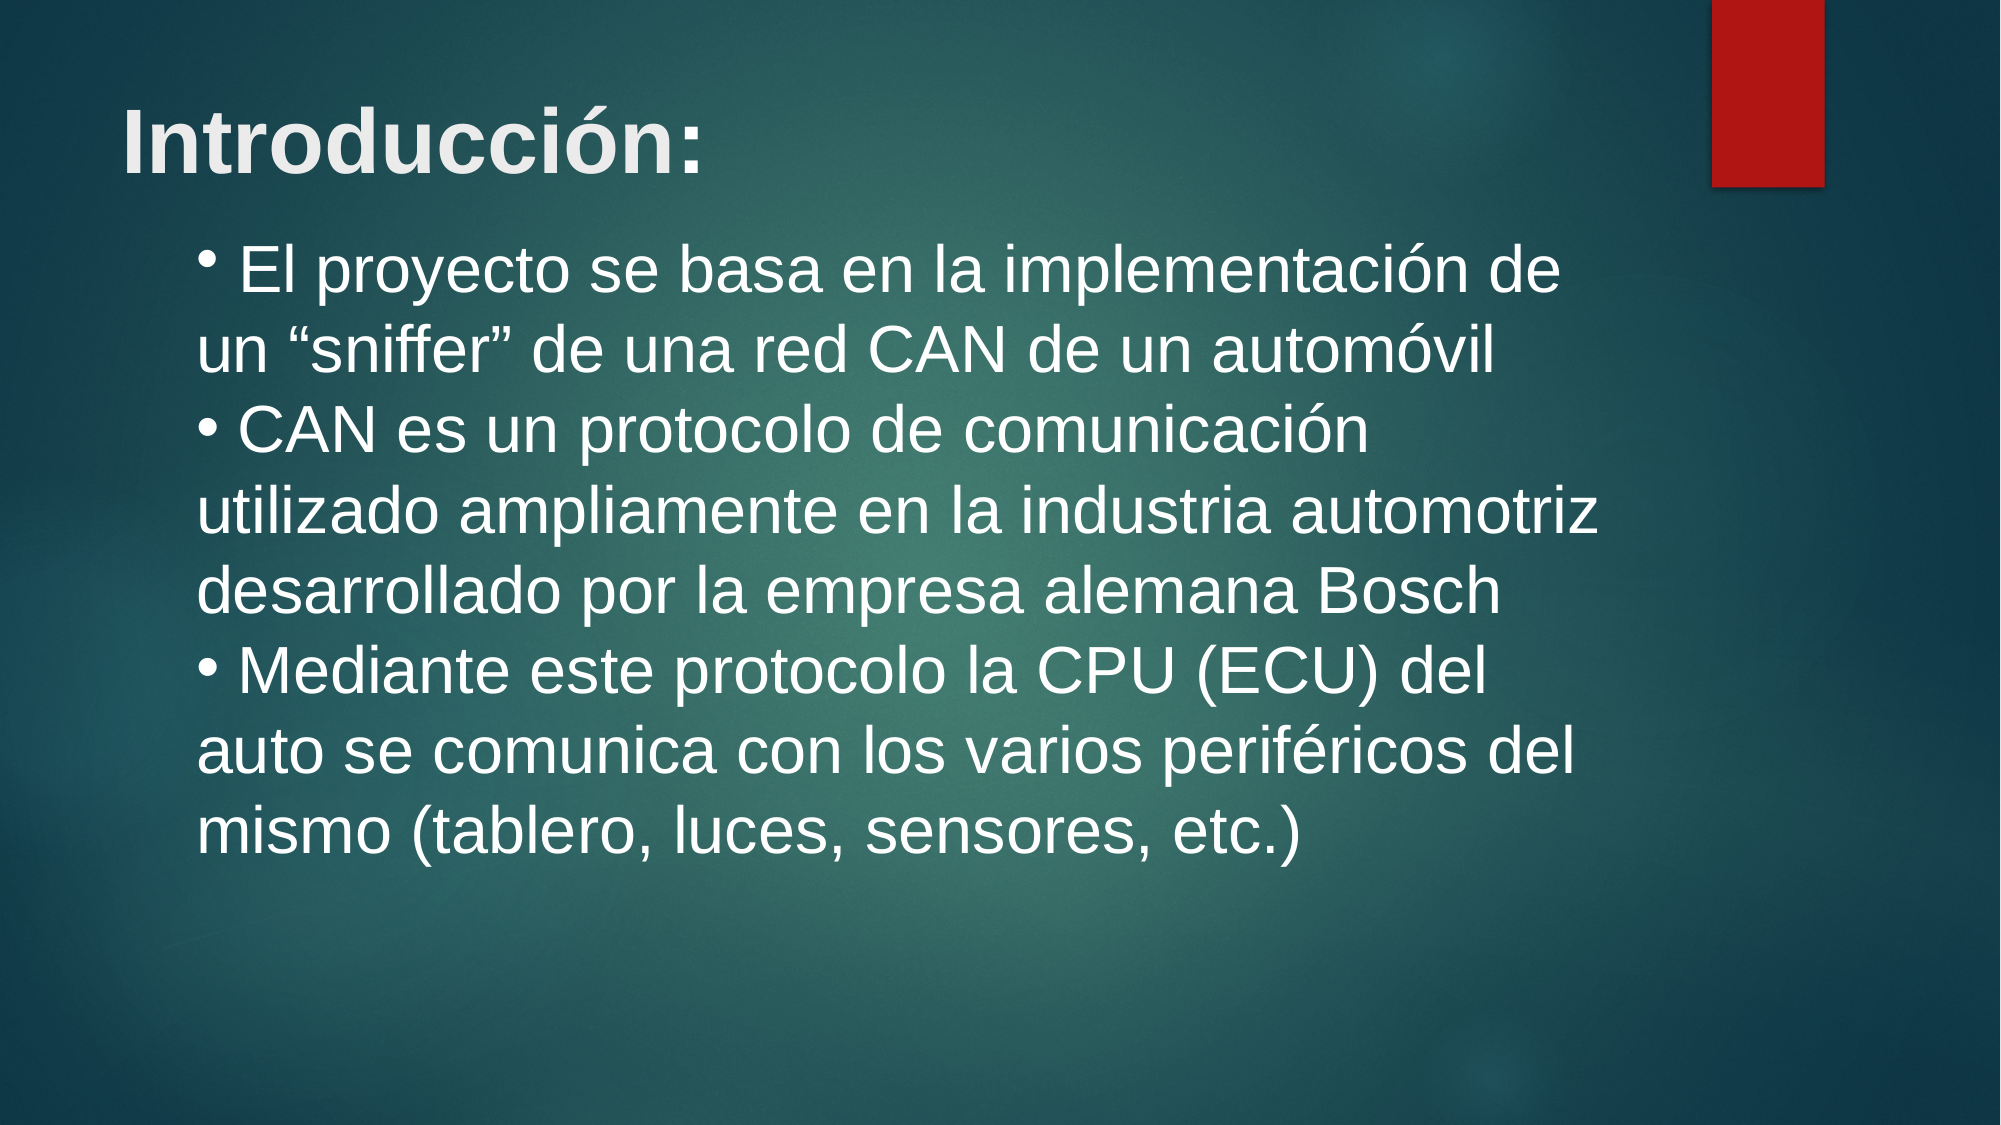

# Introducción:
 El proyecto se basa en la implementación de un “sniffer” de una red CAN de un automóvil
 CAN es un protocolo de comunicación utilizado ampliamente en la industria automotriz desarrollado por la empresa alemana Bosch
 Mediante este protocolo la CPU (ECU) del auto se comunica con los varios periféricos del mismo (tablero, luces, sensores, etc.)